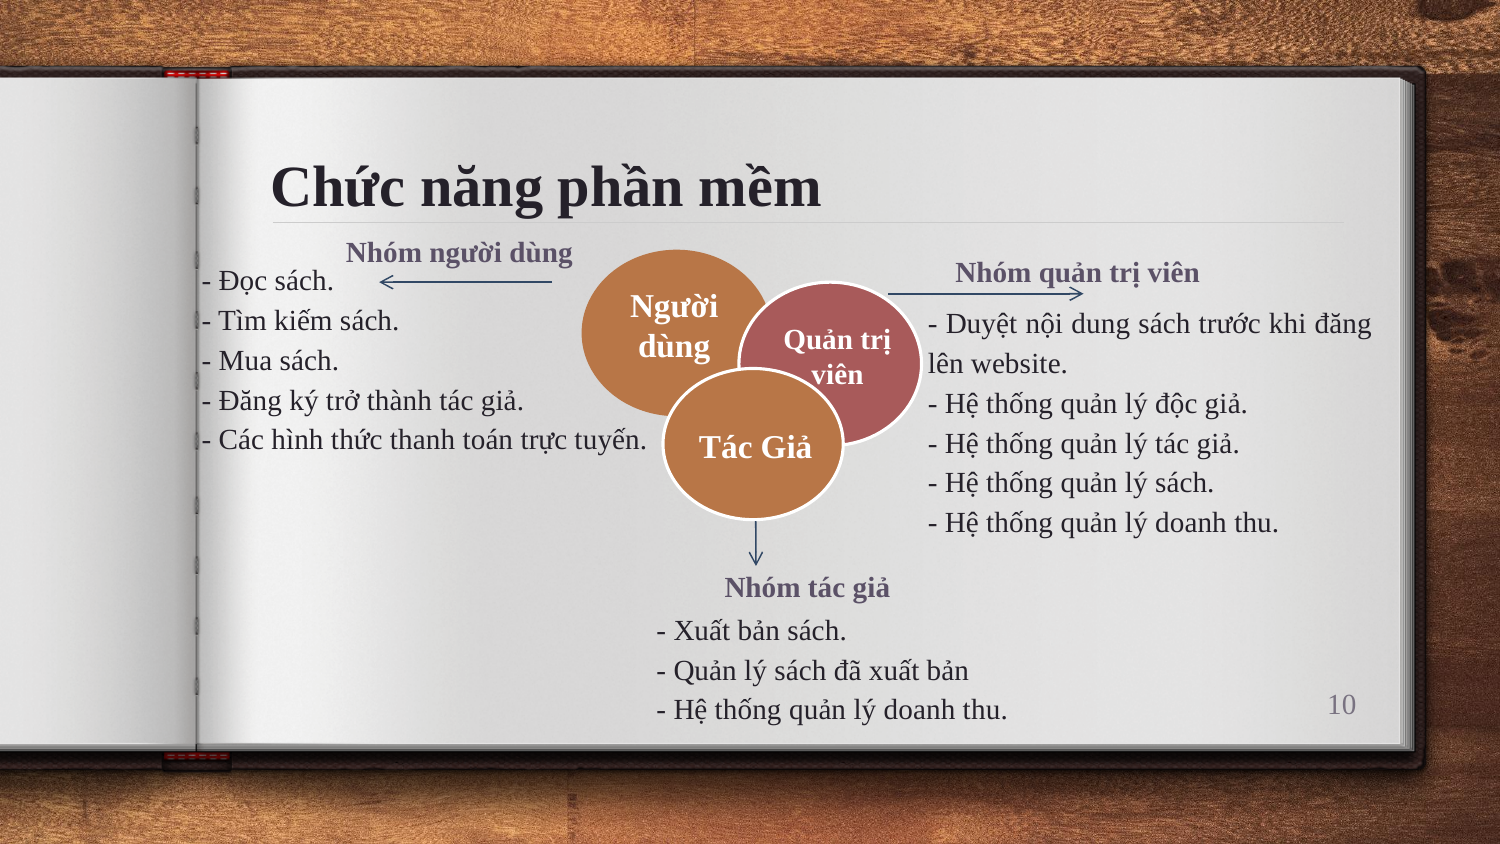

# Chức năng phần mềm
Nhóm người dùng
- Đọc sách.
- Tìm kiếm sách.
- Mua sách.
- Đăng ký trở thành tác giả.
- Các hình thức thanh toán trực tuyến.
Nhóm quản trị viên
- Duyệt nội dung sách trước khi đăng lên website.
- Hệ thống quản lý độc giả.
- Hệ thống quản lý tác giả.
- Hệ thống quản lý sách.
- Hệ thống quản lý doanh thu.

Người dùng

Quản trị viên

Tác Giả
Nhóm tác giả
- Xuất bản sách.
- Quản lý sách đã xuất bản
- Hệ thống quản lý doanh thu.
10